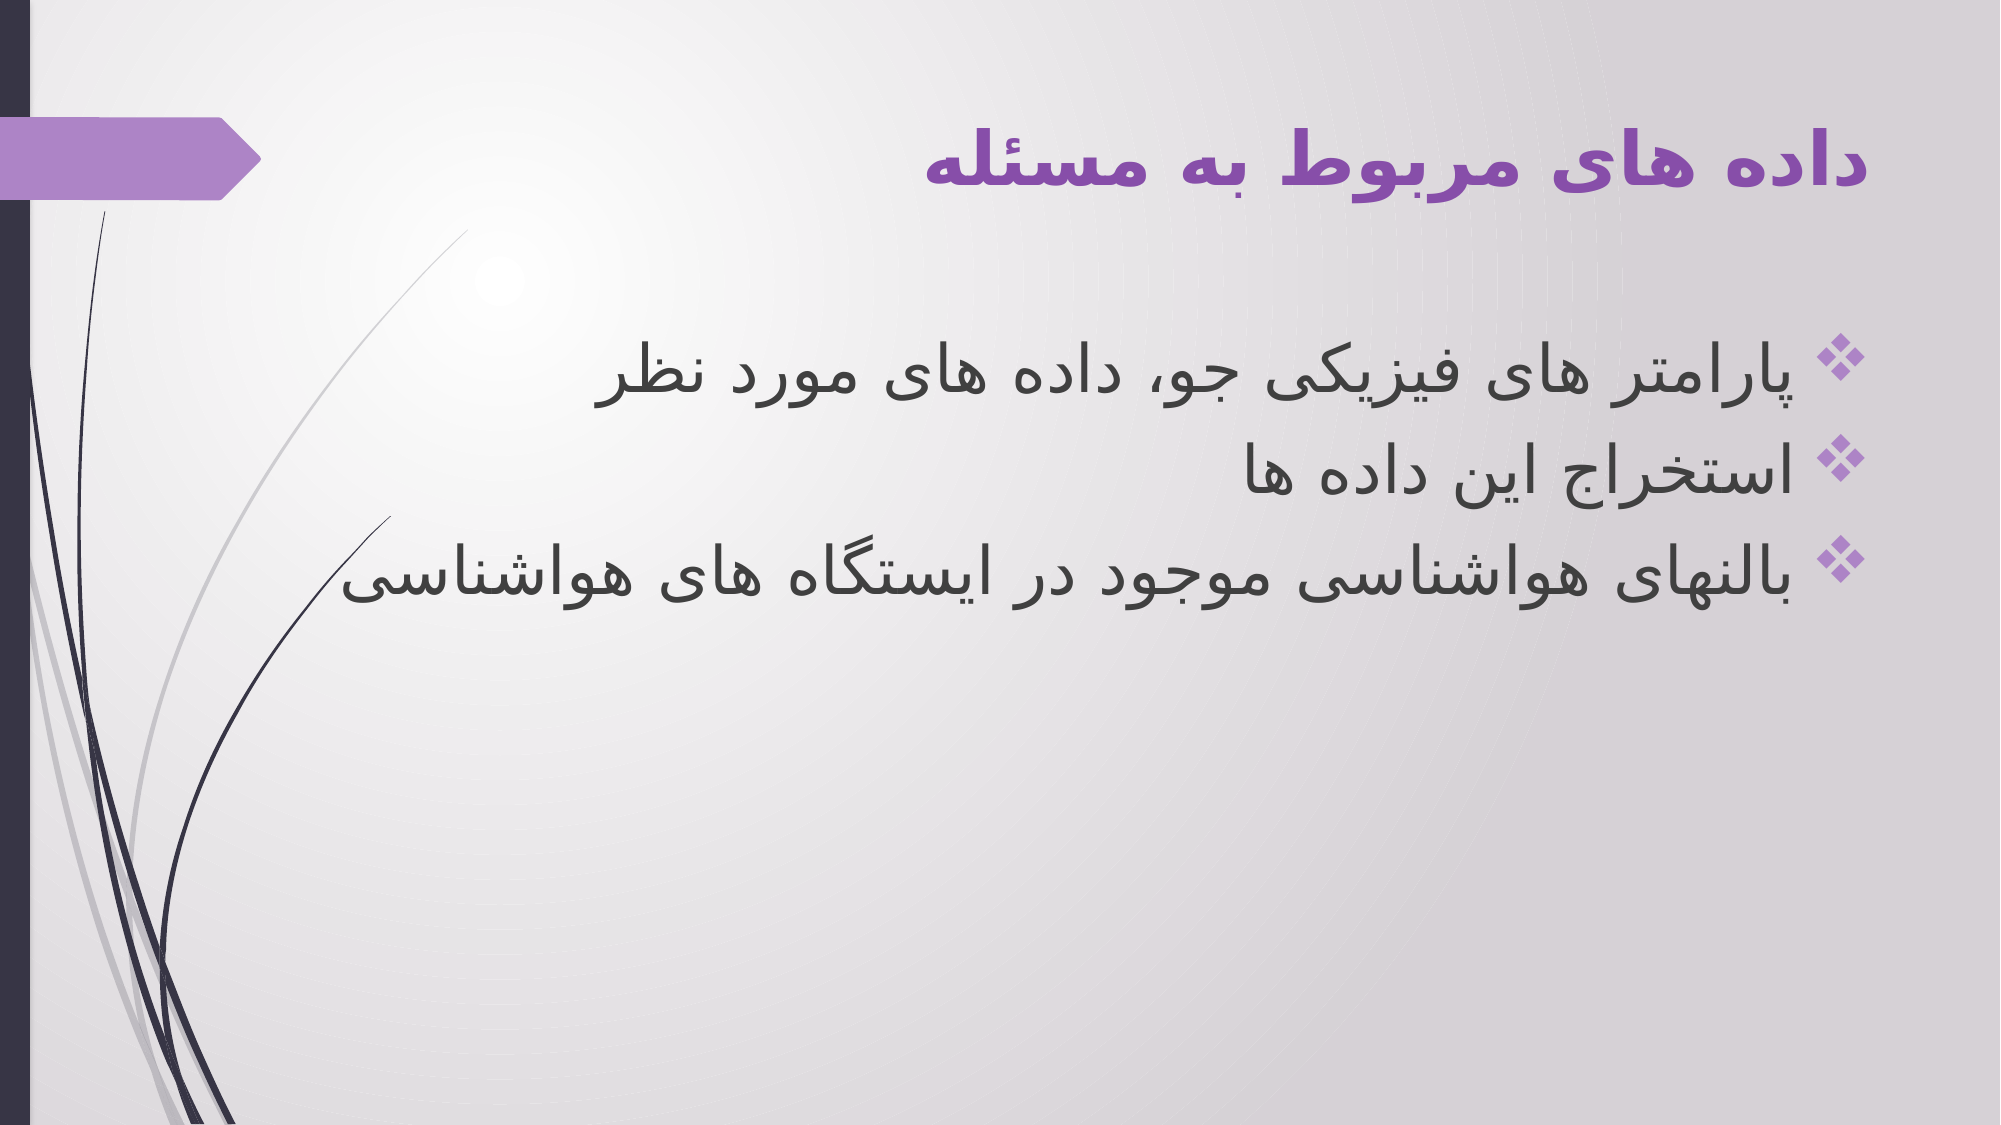

# داده های مربوط به مسئله

پارامتر های فیزیکی جو، داده های مورد نظر
استخراج این داده ها
بالنهای هواشناسی موجود در ایستگاه های هواشناسی